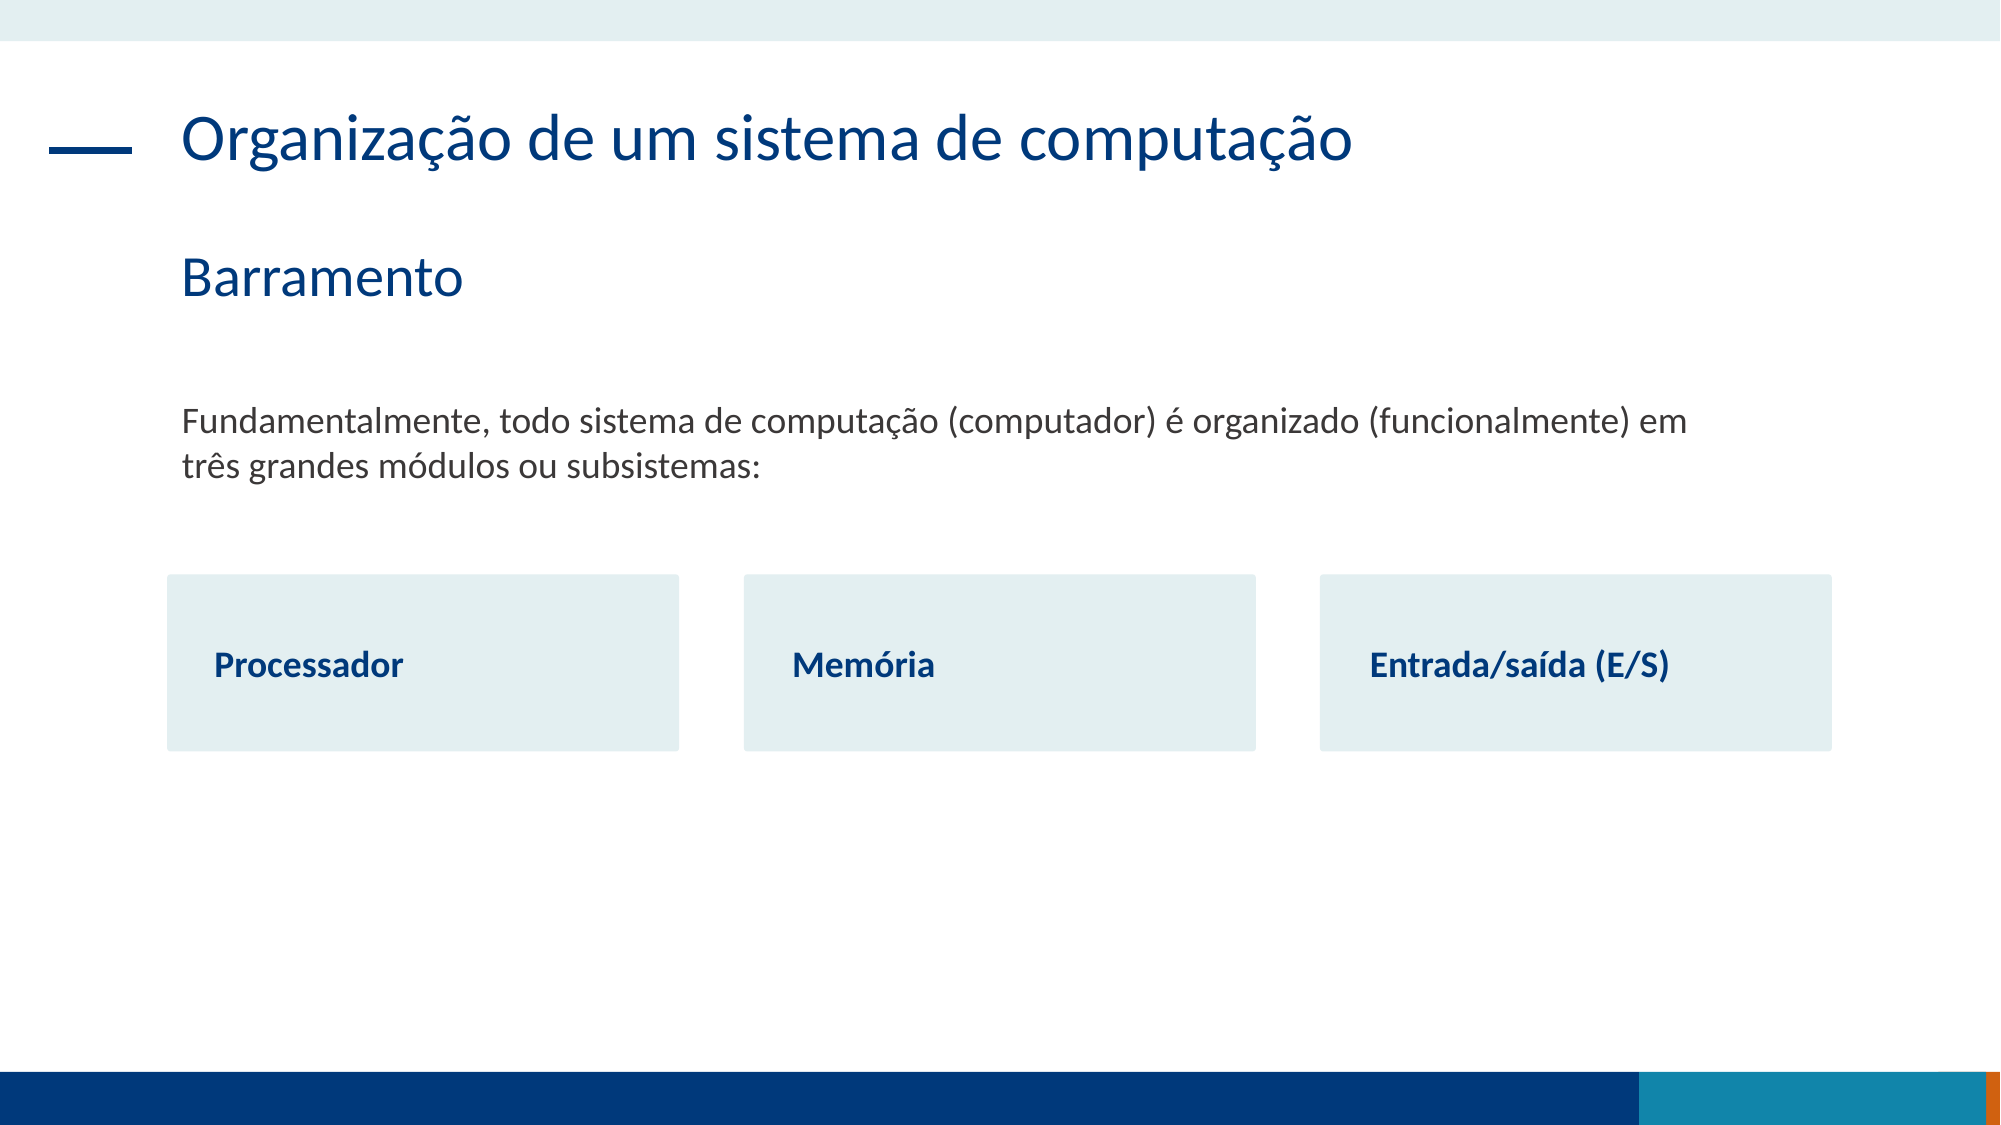

Organização de um sistema de computação
Barramento
Fundamentalmente, todo sistema de computação (computador) é organizado (funcionalmente) em três grandes módulos ou subsistemas:

Processador

Memória

Entrada/saída (E/S)